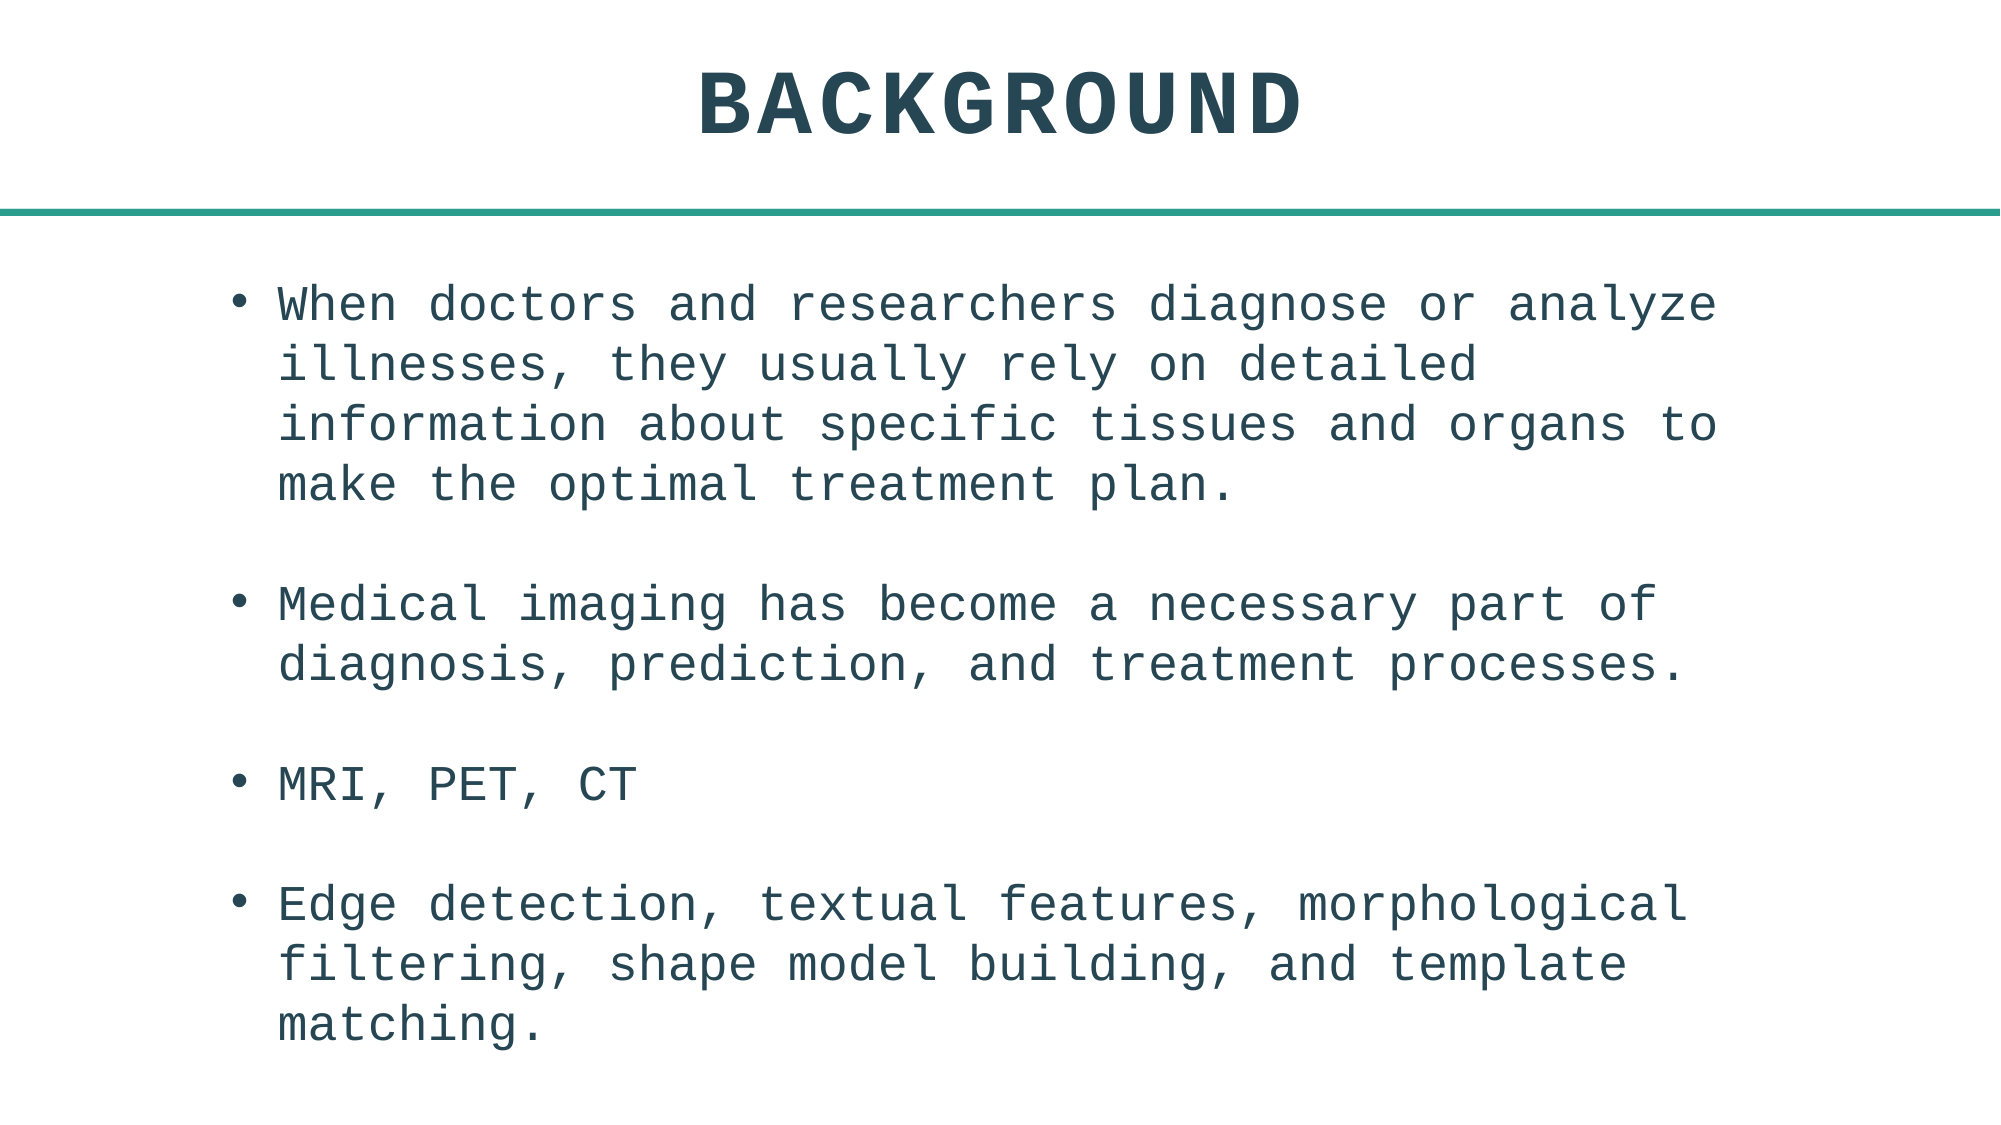

# BACKGROUND
When doctors and researchers diagnose or analyze illnesses, they usually rely on detailed information about specific tissues and organs to make the optimal treatment plan.

Medical imaging has become a necessary part of diagnosis, prediction, and treatment processes.

MRI, PET, CT

Edge detection, textual features, morphological filtering, shape model building, and template matching.